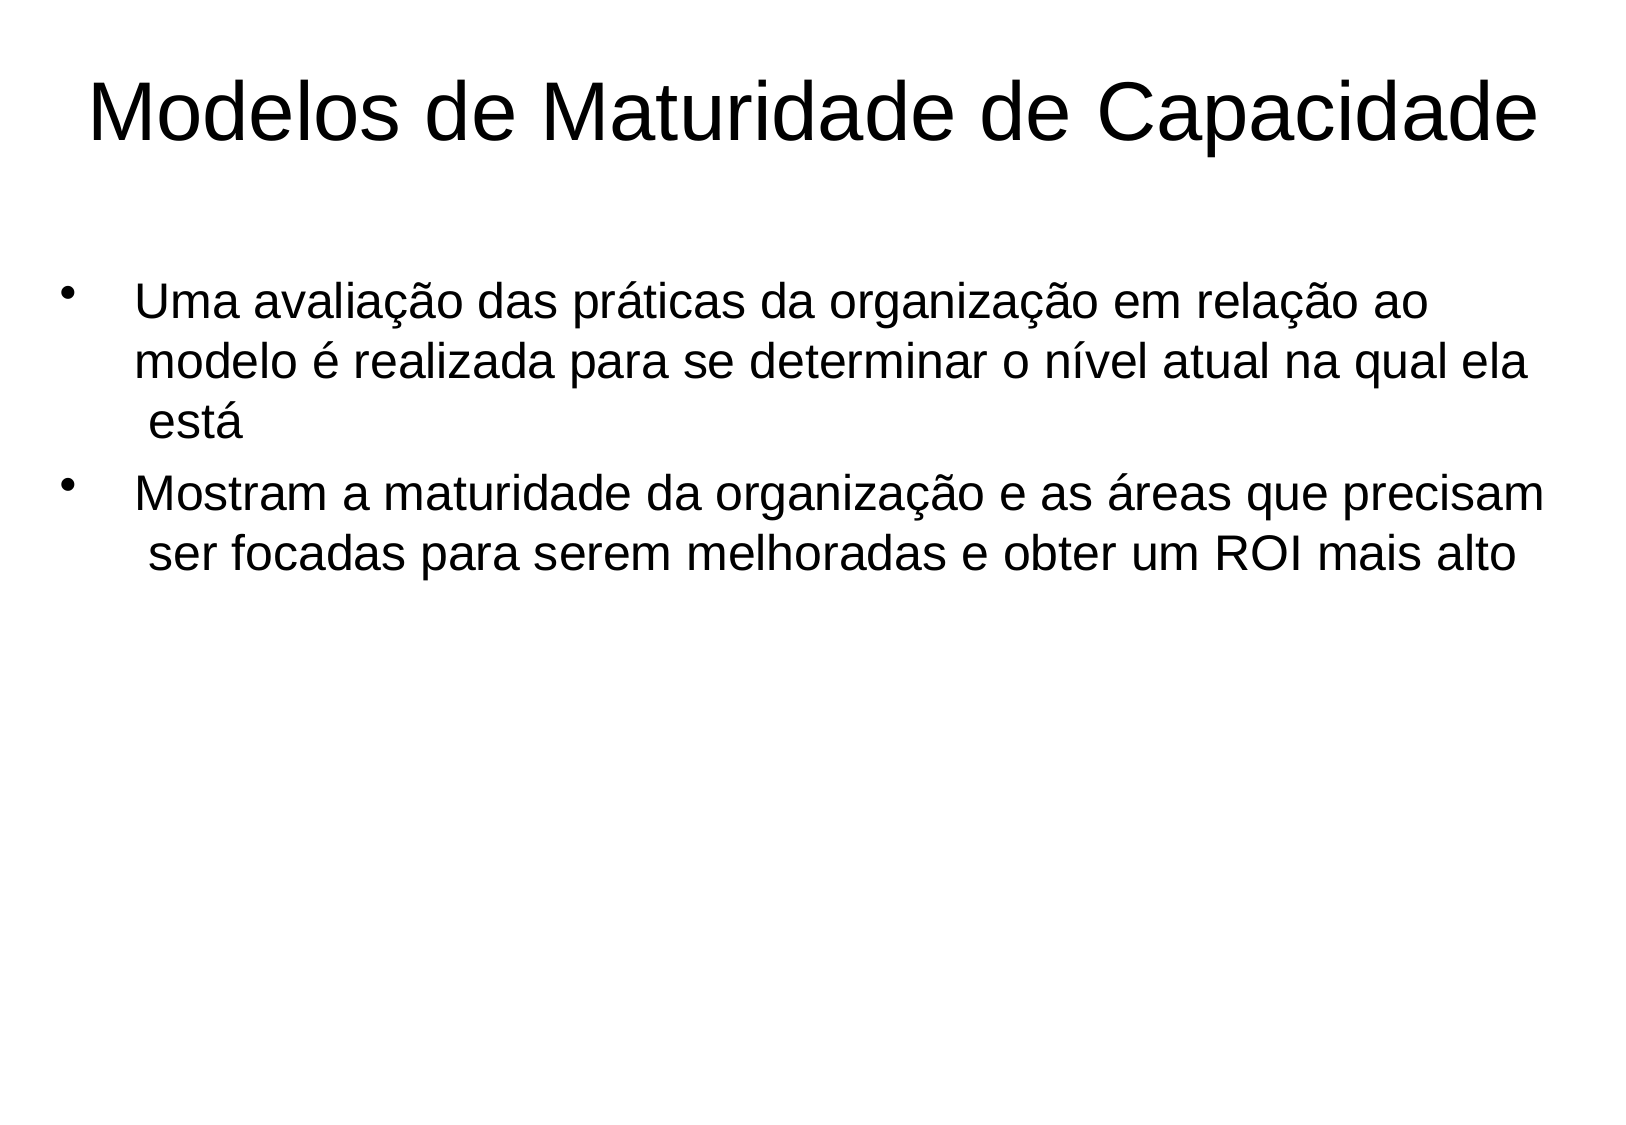

# Modelos de Maturidade de Capacidade
Uma avaliação das práticas da organização em relação ao  modelo é realizada para se determinar o nível atual na qual ela  está
Mostram a maturidade da organização e as áreas que precisam  ser focadas para serem melhoradas e obter um ROI mais alto